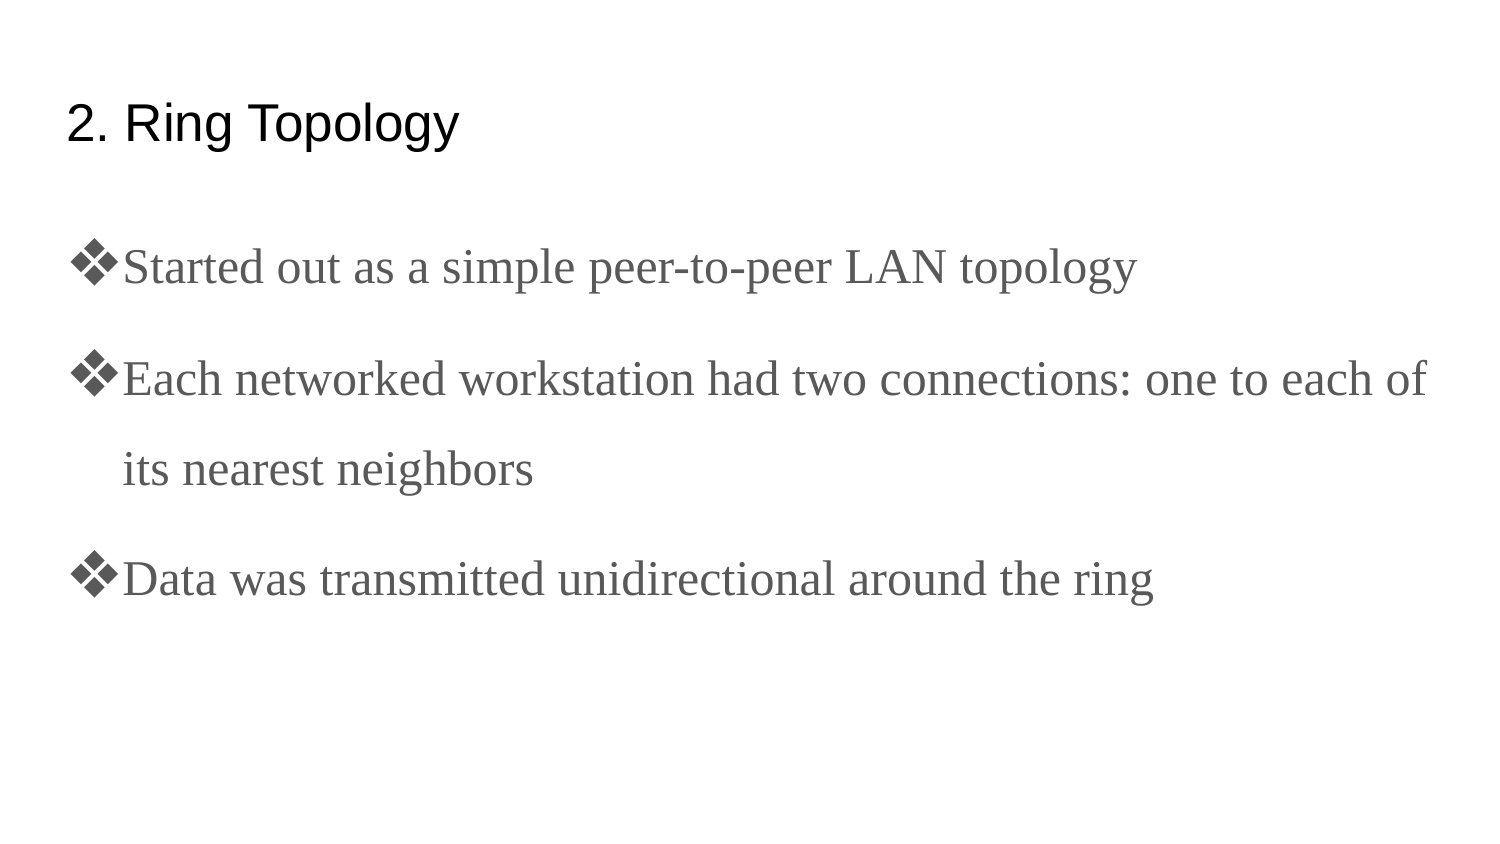

# 2. Ring Topology
Started out as a simple peer-to-peer LAN topology
Each networked workstation had two connections: one to each of its nearest neighbors
Data was transmitted unidirectional around the ring